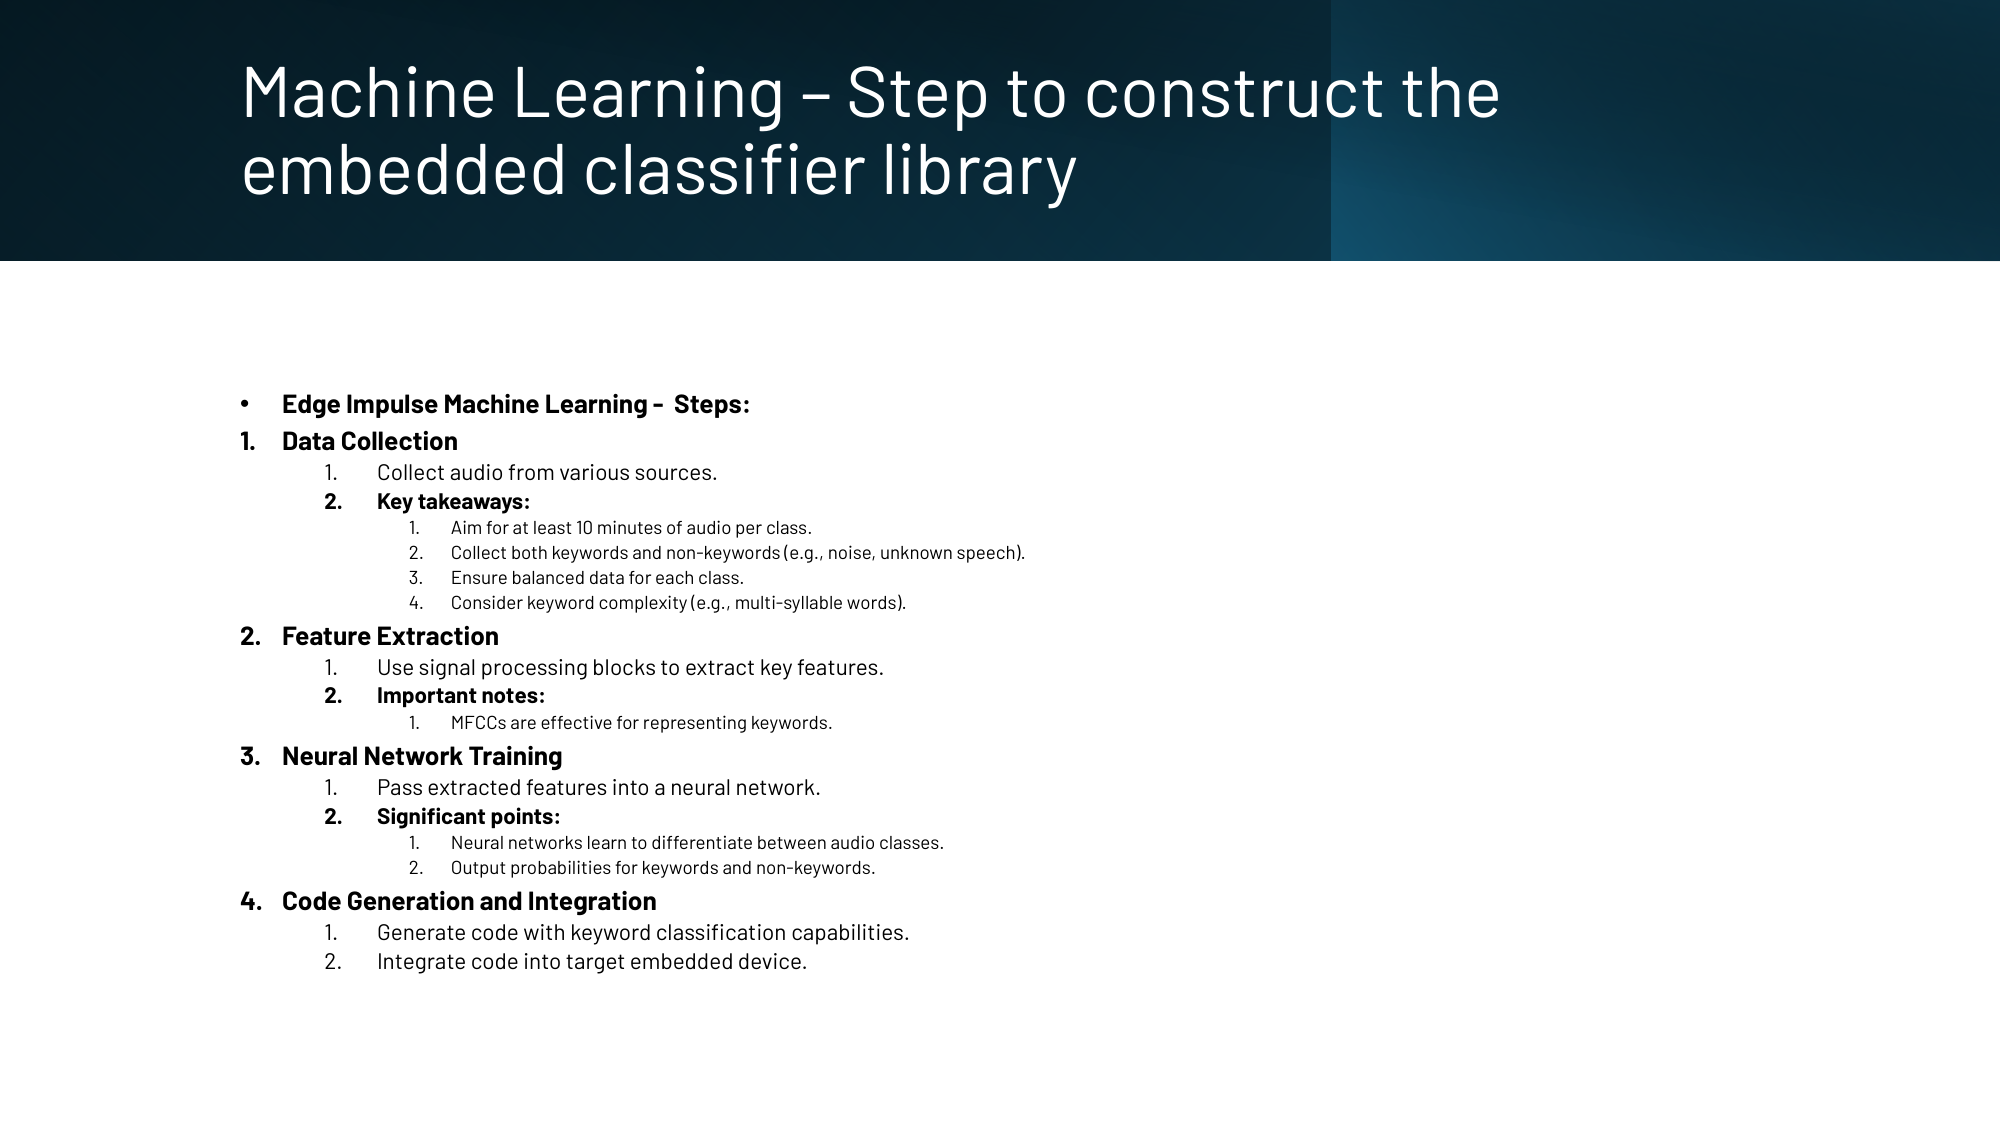

# Machine Learning – Step to construct the embedded classifier library
Edge Impulse Machine Learning -  Steps:
Data Collection
Collect audio from various sources.
Key takeaways:
Aim for at least 10 minutes of audio per class.
Collect both keywords and non-keywords (e.g., noise, unknown speech).
Ensure balanced data for each class.
Consider keyword complexity (e.g., multi-syllable words).
Feature Extraction
Use signal processing blocks to extract key features.
Important notes:
MFCCs are effective for representing keywords.
Neural Network Training
Pass extracted features into a neural network.
Significant points:
Neural networks learn to differentiate between audio classes.
Output probabilities for keywords and non-keywords.
Code Generation and Integration
Generate code with keyword classification capabilities.
Integrate code into target embedded device.